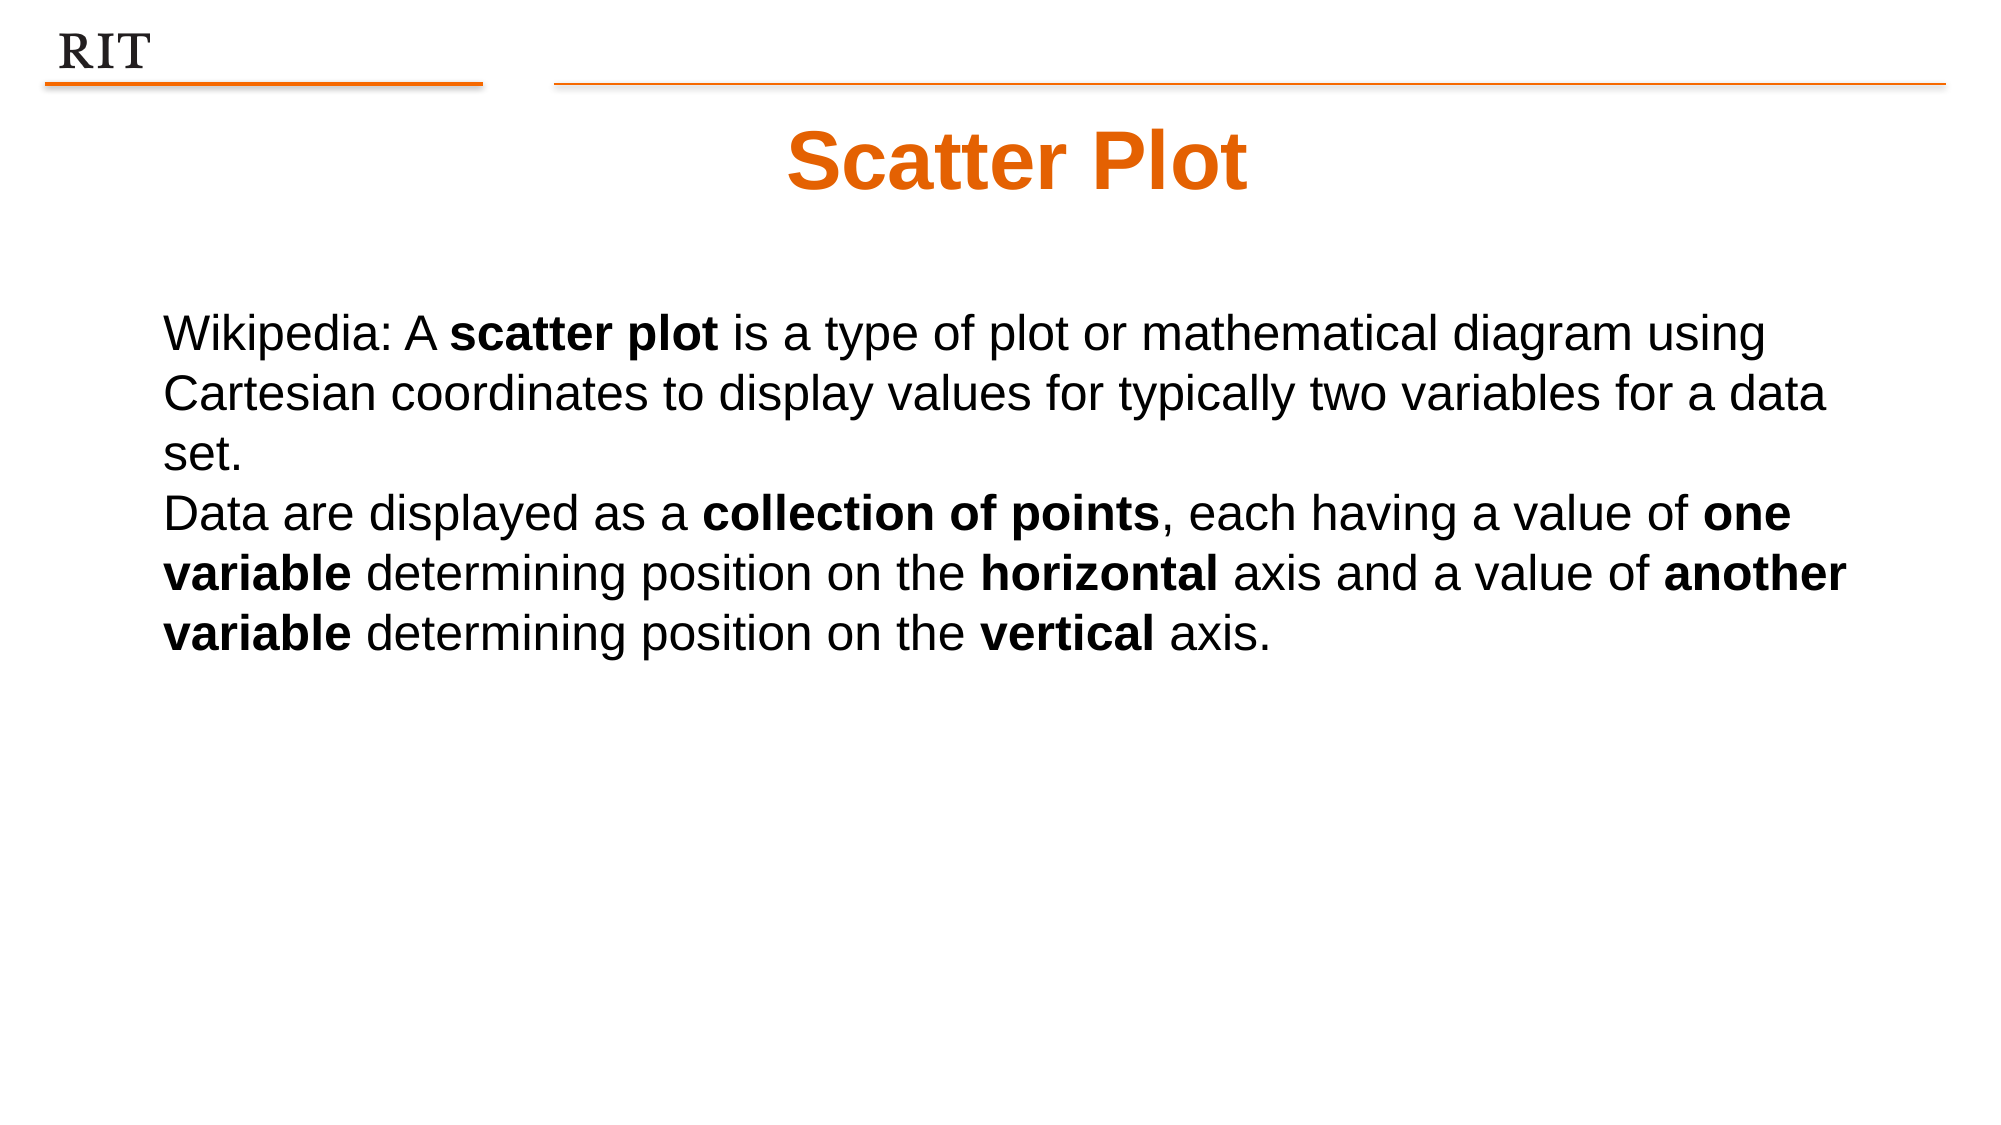

Scatter Plot
Wikipedia: A scatter plot is a type of plot or mathematical diagram using Cartesian coordinates to display values for typically two variables for a data set.
Data are displayed as a collection of points, each having a value of one variable determining position on the horizontal axis and a value of another variable determining position on the vertical axis.